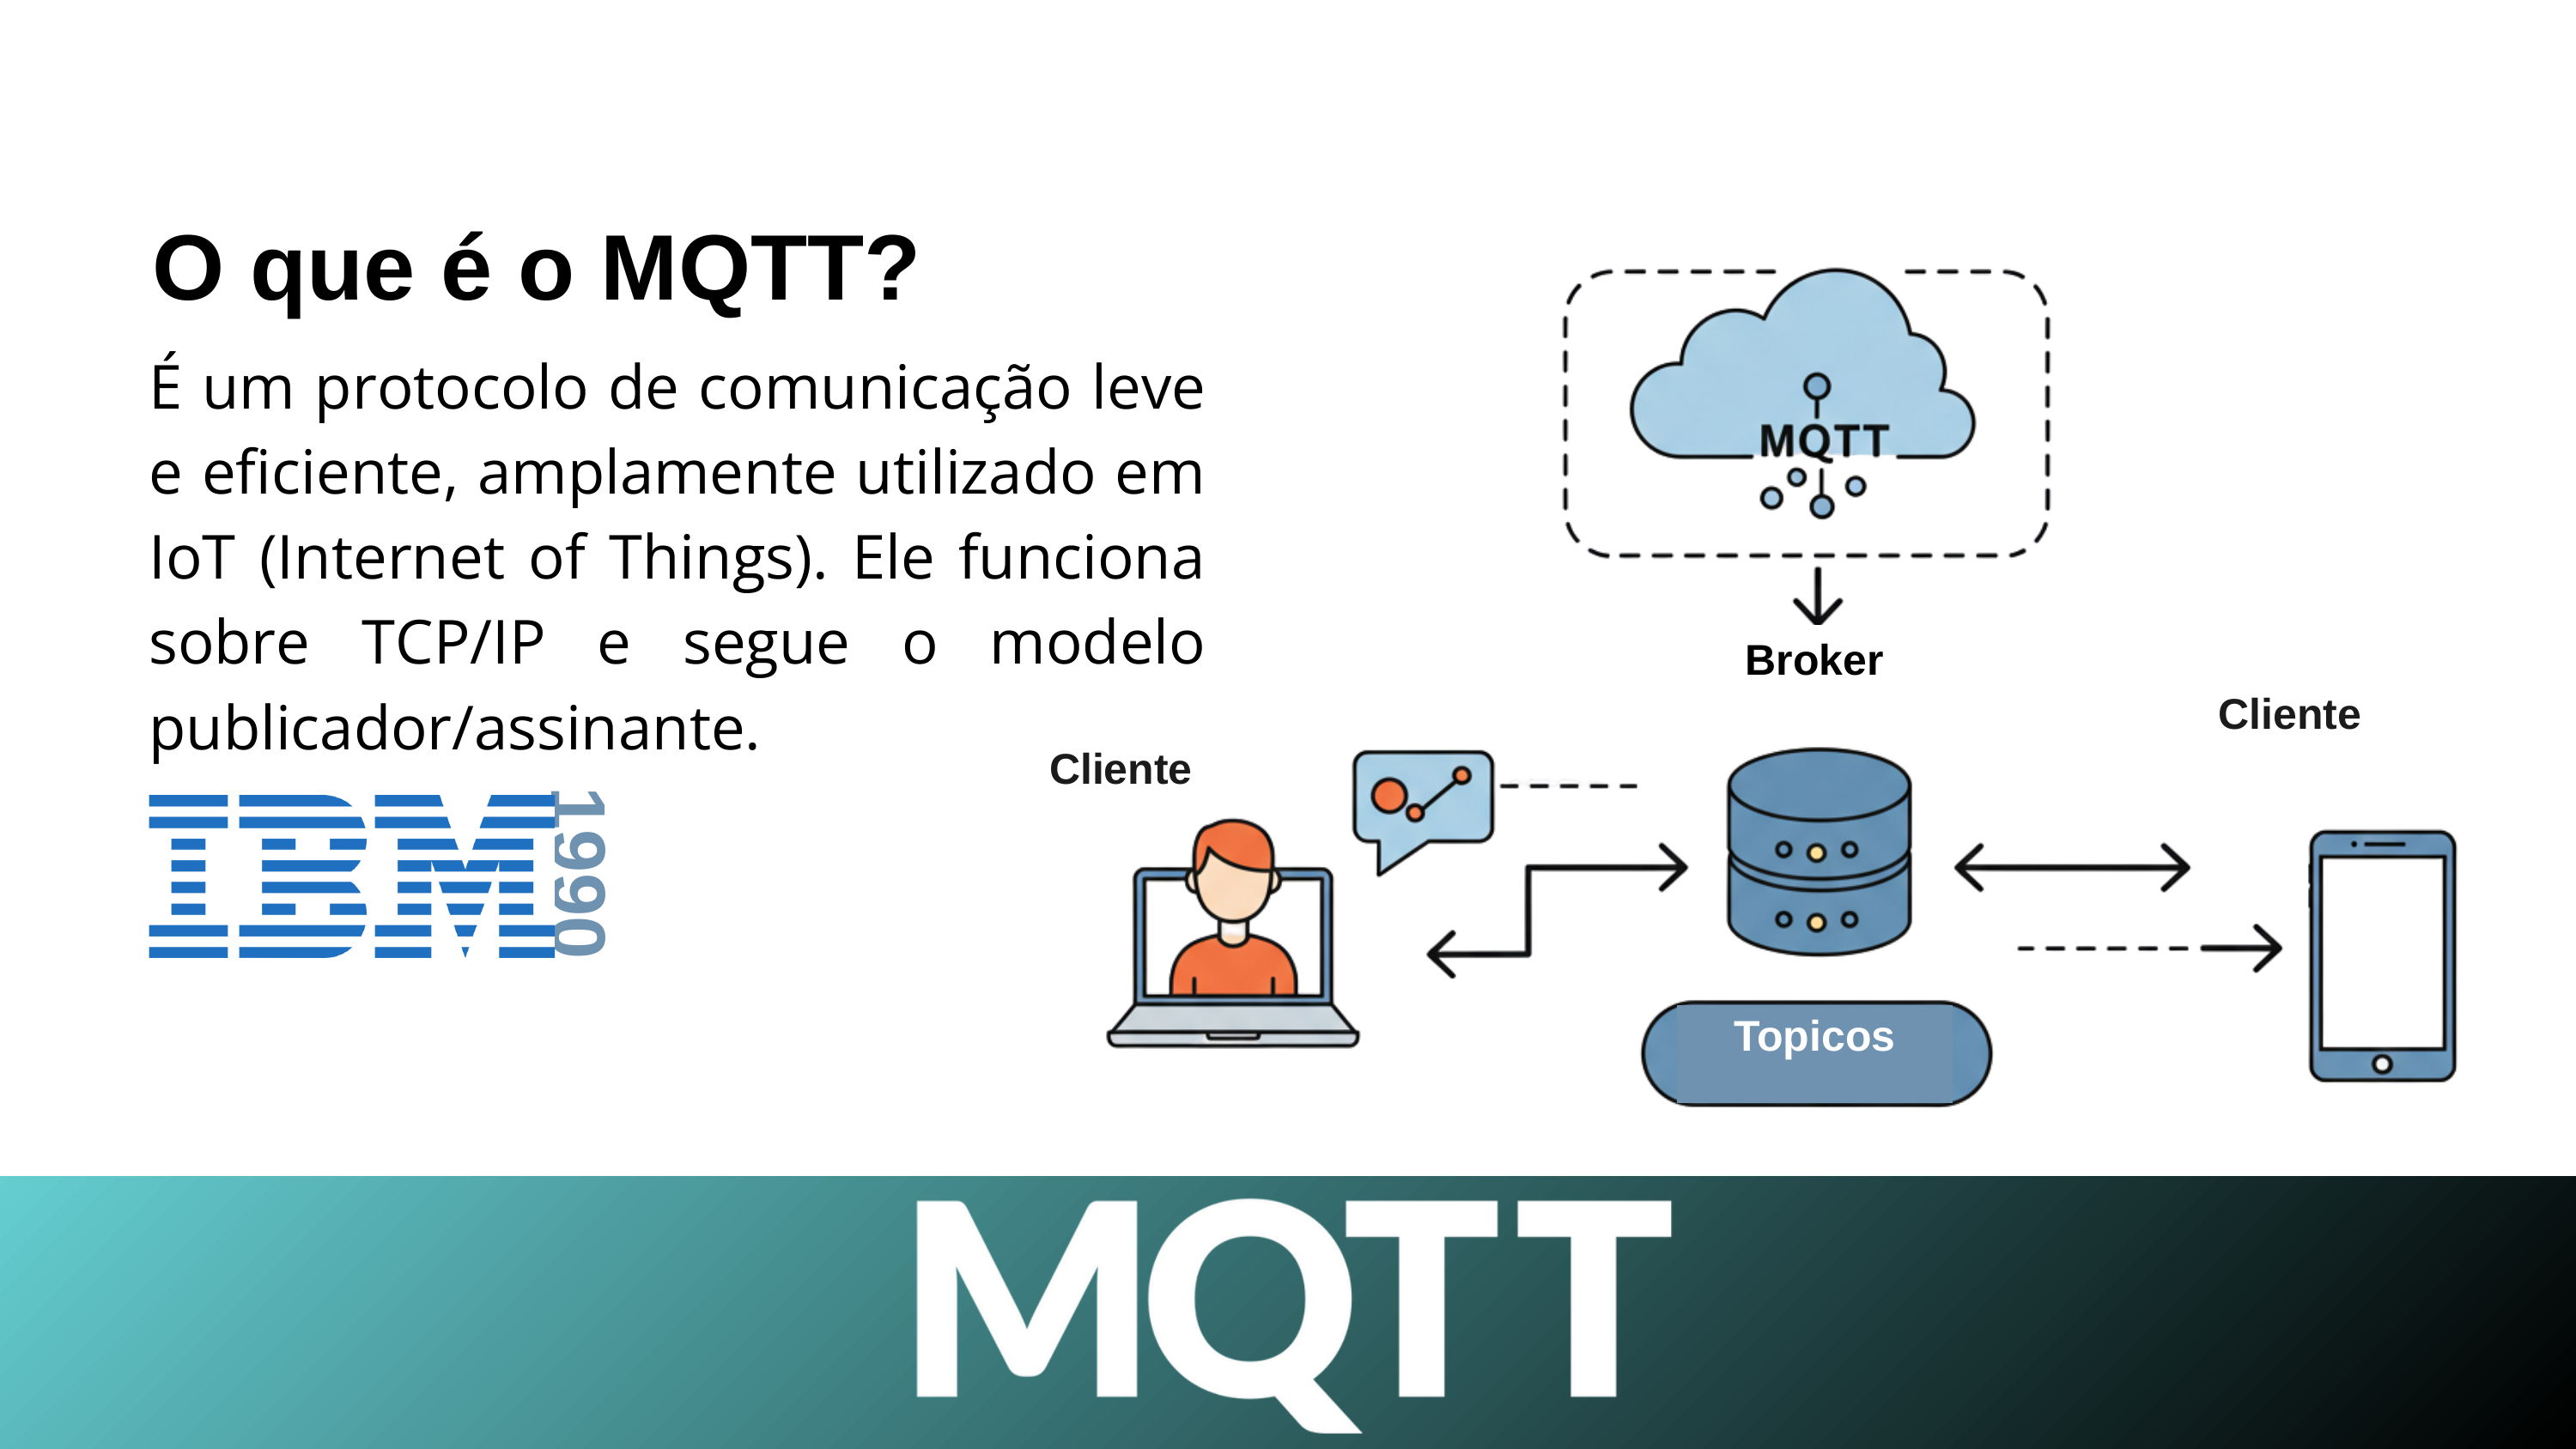

O que é o MQTT?

Broker

Cliente

Cliente

Topicos
É um protocolo de comunicação leve e eficiente, amplamente utilizado em IoT (Internet of Things). Ele funciona sobre TCP/IP e segue o modelo publicador/assinante.

1990